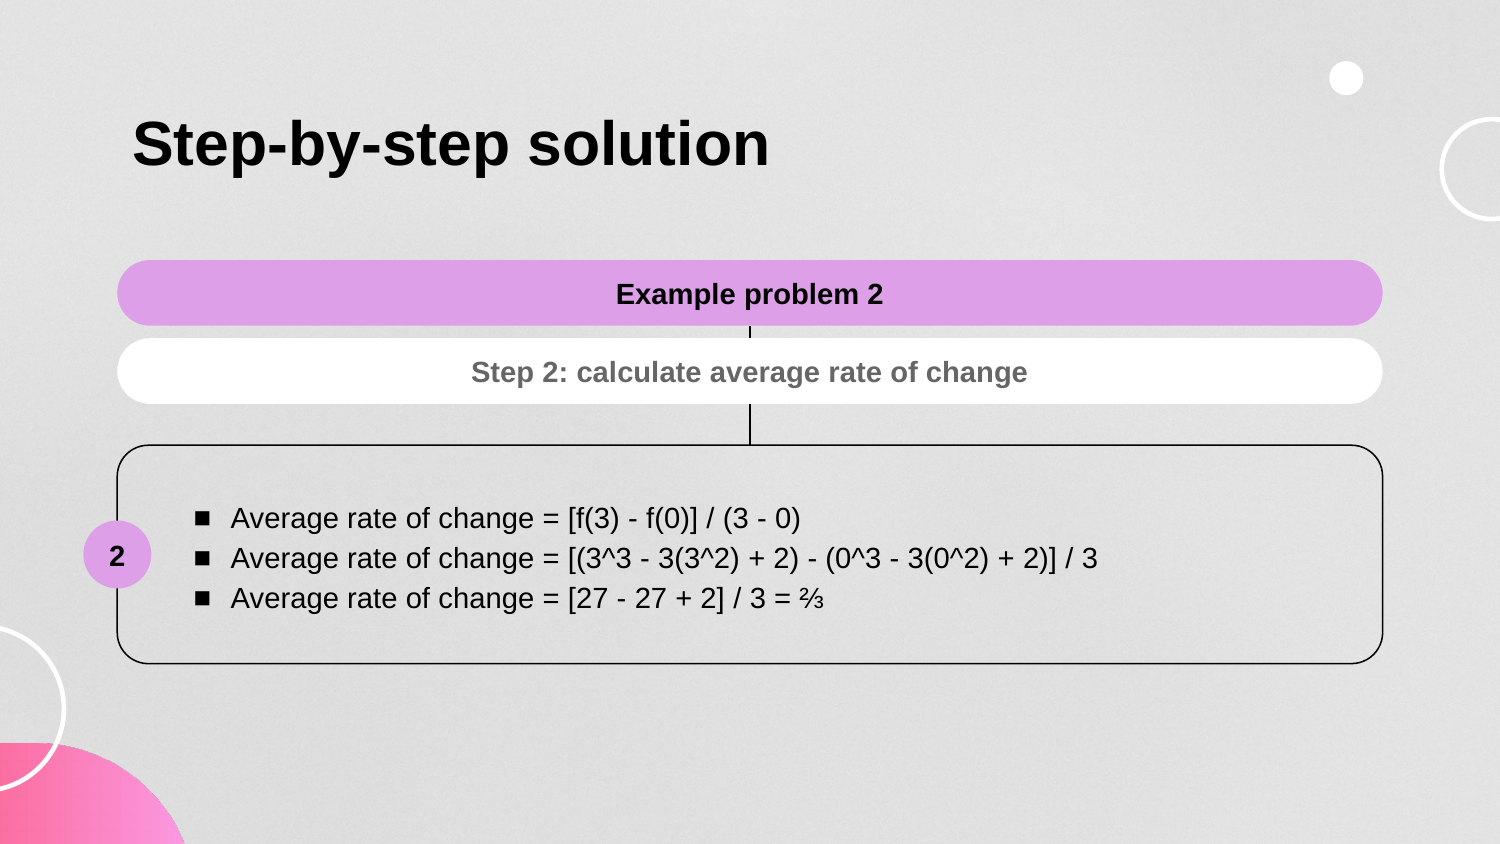

# Step-by-step solution
Example problem 2
Step 2: calculate average rate of change
Average rate of change = [f(3) - f(0)] / (3 - 0)
Average rate of change = [(3^3 - 3(3^2) + 2) - (0^3 - 3(0^2) + 2)] / 3
Average rate of change = [27 - 27 + 2] / 3 = ⅔

2